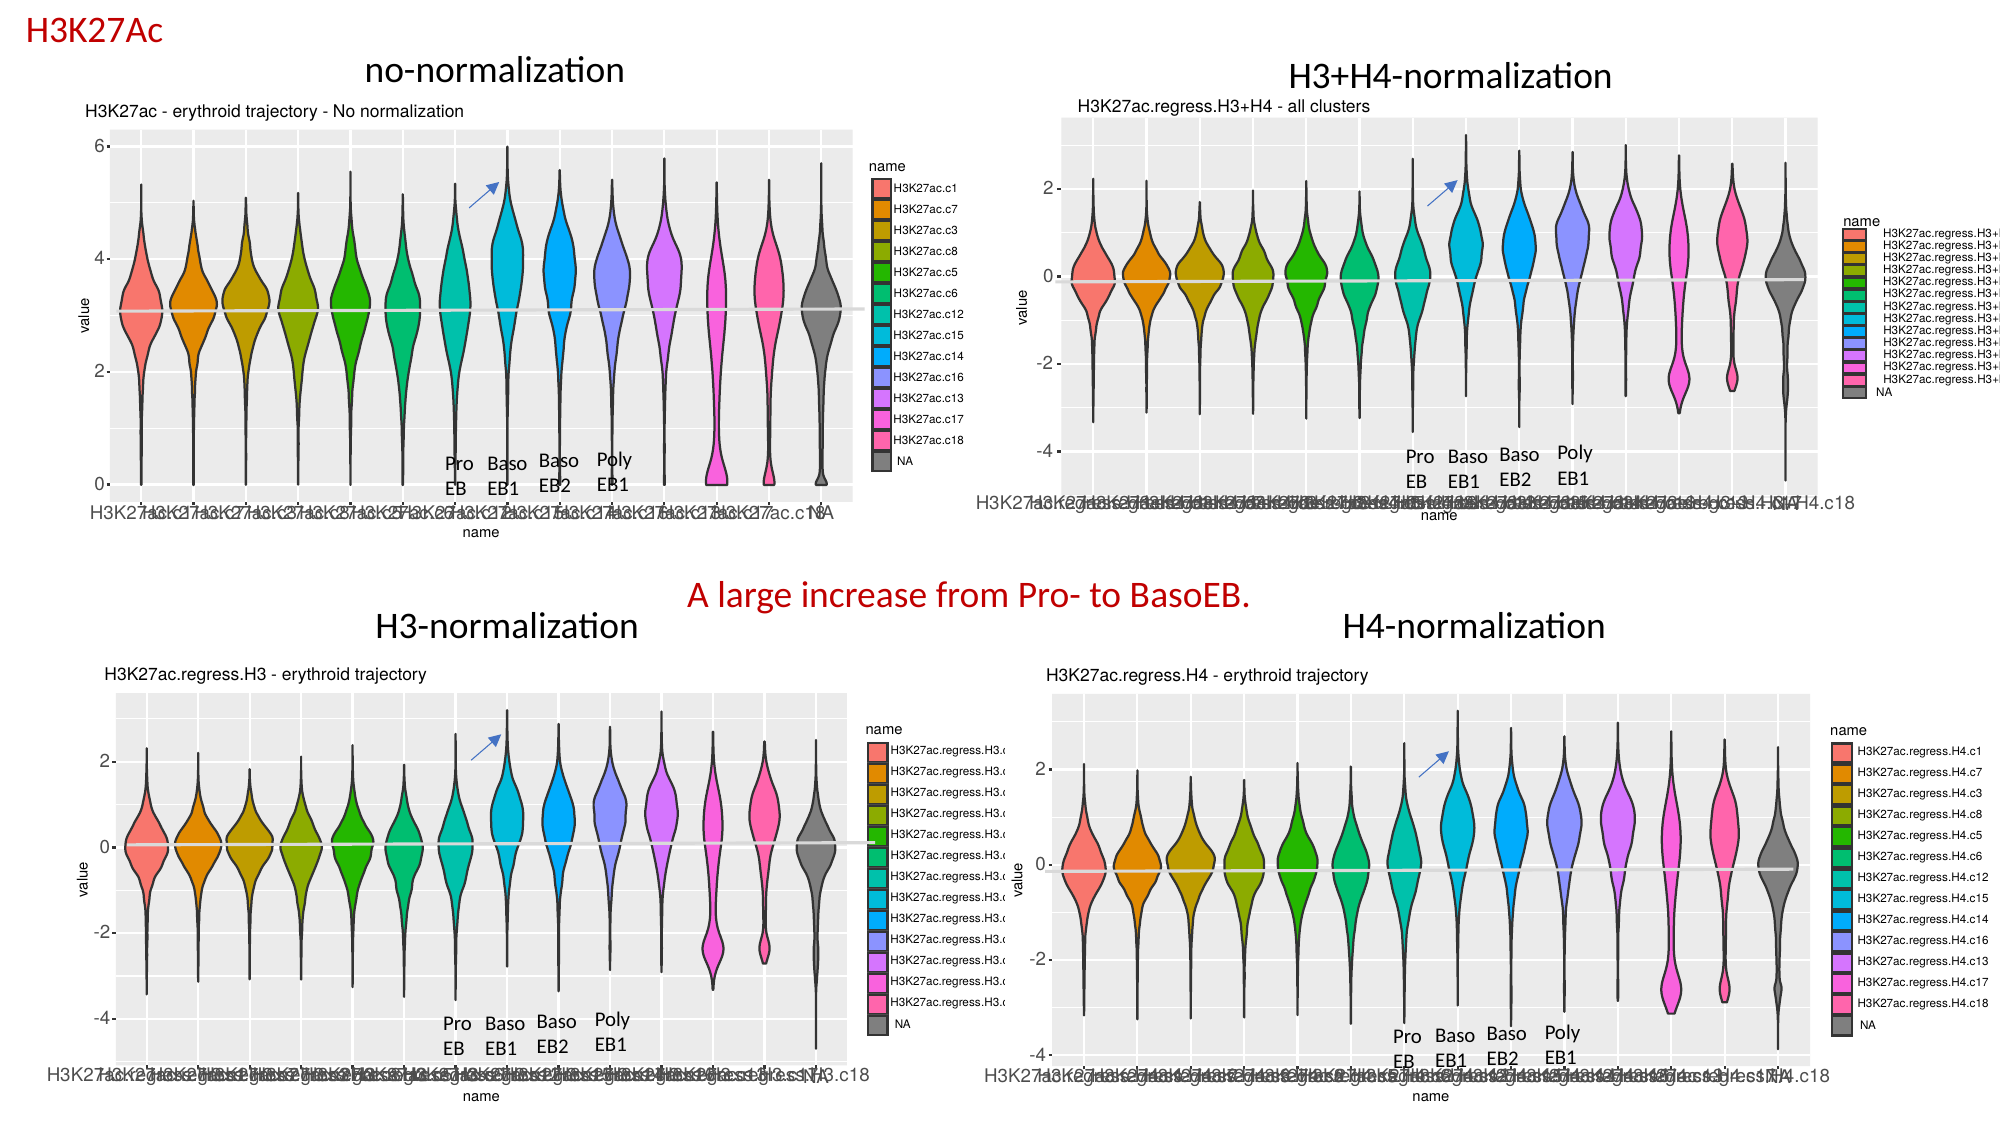

H3K27Ac
no-normalization
H3+H4-normalization

H3K27ac.regress.H3+H4 - all clusters

2

name

H3K27ac.regress.H3+H4.c1

H3K27ac.regress.H3+H4.c7

H3K27ac.regress.H3+H4.c3

H3K27ac.regress.H3+H4.c8
0

H3K27ac.regress.H3+H4.c5

H3K27ac.regress.H3+H4.c6

H3K27ac.regress.H3+H4.c12
value

H3K27ac.regress.H3+H4.c15

H3K27ac.regress.H3+H4.c14

H3K27ac.regress.H3+H4.c16

H3K27ac.regress.H3+H4.c13
-2

H3K27ac.regress.H3+H4.c17

H3K27ac.regress.H3+H4.c18

NA

-4

H3K27ac.regress.H3+H4.c1
H3K27ac.regress.H3+H4.c7
H3K27ac.regress.H3+H4.c3
H3K27ac.regress.H3+H4.c8
H3K27ac.regress.H3+H4.c5
H3K27ac.regress.H3+H4.c6
H3K27ac.regress.H3+H4.c12
H3K27ac.regress.H3+H4.c15
H3K27ac.regress.H3+H4.c14
H3K27ac.regress.H3+H4.c16
H3K27ac.regress.H3+H4.c13
H3K27ac.regress.H3+H4.c17
H3K27ac.regress.H3+H4.c18
NA
name

H3K27ac - erythroid trajectory - No normalization

6

name

H3K27ac.c1

H3K27ac.c7

H3K27ac.c3

H3K27ac.c8
4

H3K27ac.c5

H3K27ac.c6

H3K27ac.c12
value

H3K27ac.c15

H3K27ac.c14
2

H3K27ac.c16

H3K27ac.c13

H3K27ac.c17

H3K27ac.c18

NA
0

H3K27ac.c8
H3K27ac.c18
H3K27ac.c1
H3K27ac.c7
H3K27ac.c3
H3K27ac.c5
H3K27ac.c6
H3K27ac.c12
H3K27ac.c15
H3K27ac.c14
H3K27ac.c16
H3K27ac.c13
H3K27ac.c17
NA
name
Poly
EB1
Baso
EB2
Baso
EB1
Pro
EB
Poly
EB1
Baso
EB2
Baso
EB1
Pro
EB
A large increase from Pro- to BasoEB.
H3-normalization
H4-normalization

H3K27ac.regress.H3 - erythroid trajectory

name

H3K27ac.regress.H3.c1

2

H3K27ac.regress.H3.c7

H3K27ac.regress.H3.c3

H3K27ac.regress.H3.c8

H3K27ac.regress.H3.c5
0

H3K27ac.regress.H3.c6

H3K27ac.regress.H3.c12
value

H3K27ac.regress.H3.c15

H3K27ac.regress.H3.c14
-2

H3K27ac.regress.H3.c16

H3K27ac.regress.H3.c13

H3K27ac.regress.H3.c17

H3K27ac.regress.H3.c18
-4

NA

H3K27ac.regress.H3.c1
H3K27ac.regress.H3.c7
H3K27ac.regress.H3.c3
H3K27ac.regress.H3.c8
H3K27ac.regress.H3.c5
H3K27ac.regress.H3.c6
H3K27ac.regress.H3.c12
H3K27ac.regress.H3.c15
H3K27ac.regress.H3.c14
H3K27ac.regress.H3.c16
H3K27ac.regress.H3.c13
H3K27ac.regress.H3.c17
H3K27ac.regress.H3.c18
NA
name

H3K27ac.regress.H4 - erythroid trajectory

name

H3K27ac.regress.H4.c1

2

H3K27ac.regress.H4.c7

H3K27ac.regress.H4.c3

H3K27ac.regress.H4.c8

H3K27ac.regress.H4.c5

H3K27ac.regress.H4.c6
0

H3K27ac.regress.H4.c12
value

H3K27ac.regress.H4.c15

H3K27ac.regress.H4.c14

H3K27ac.regress.H4.c16

-2
H3K27ac.regress.H4.c13

H3K27ac.regress.H4.c17

H3K27ac.regress.H4.c18

NA
-4

H3K27ac.regress.H4.c1
H3K27ac.regress.H4.c7
H3K27ac.regress.H4.c3
H3K27ac.regress.H4.c8
H3K27ac.regress.H4.c5
H3K27ac.regress.H4.c6
H3K27ac.regress.H4.c12
H3K27ac.regress.H4.c15
H3K27ac.regress.H4.c14
H3K27ac.regress.H4.c16
H3K27ac.regress.H4.c13
H3K27ac.regress.H4.c17
H3K27ac.regress.H4.c18
NA
name
Poly
EB1
Baso
EB2
Baso
EB1
Pro
EB
Poly
EB1
Baso
EB2
Baso
EB1
Pro
EB